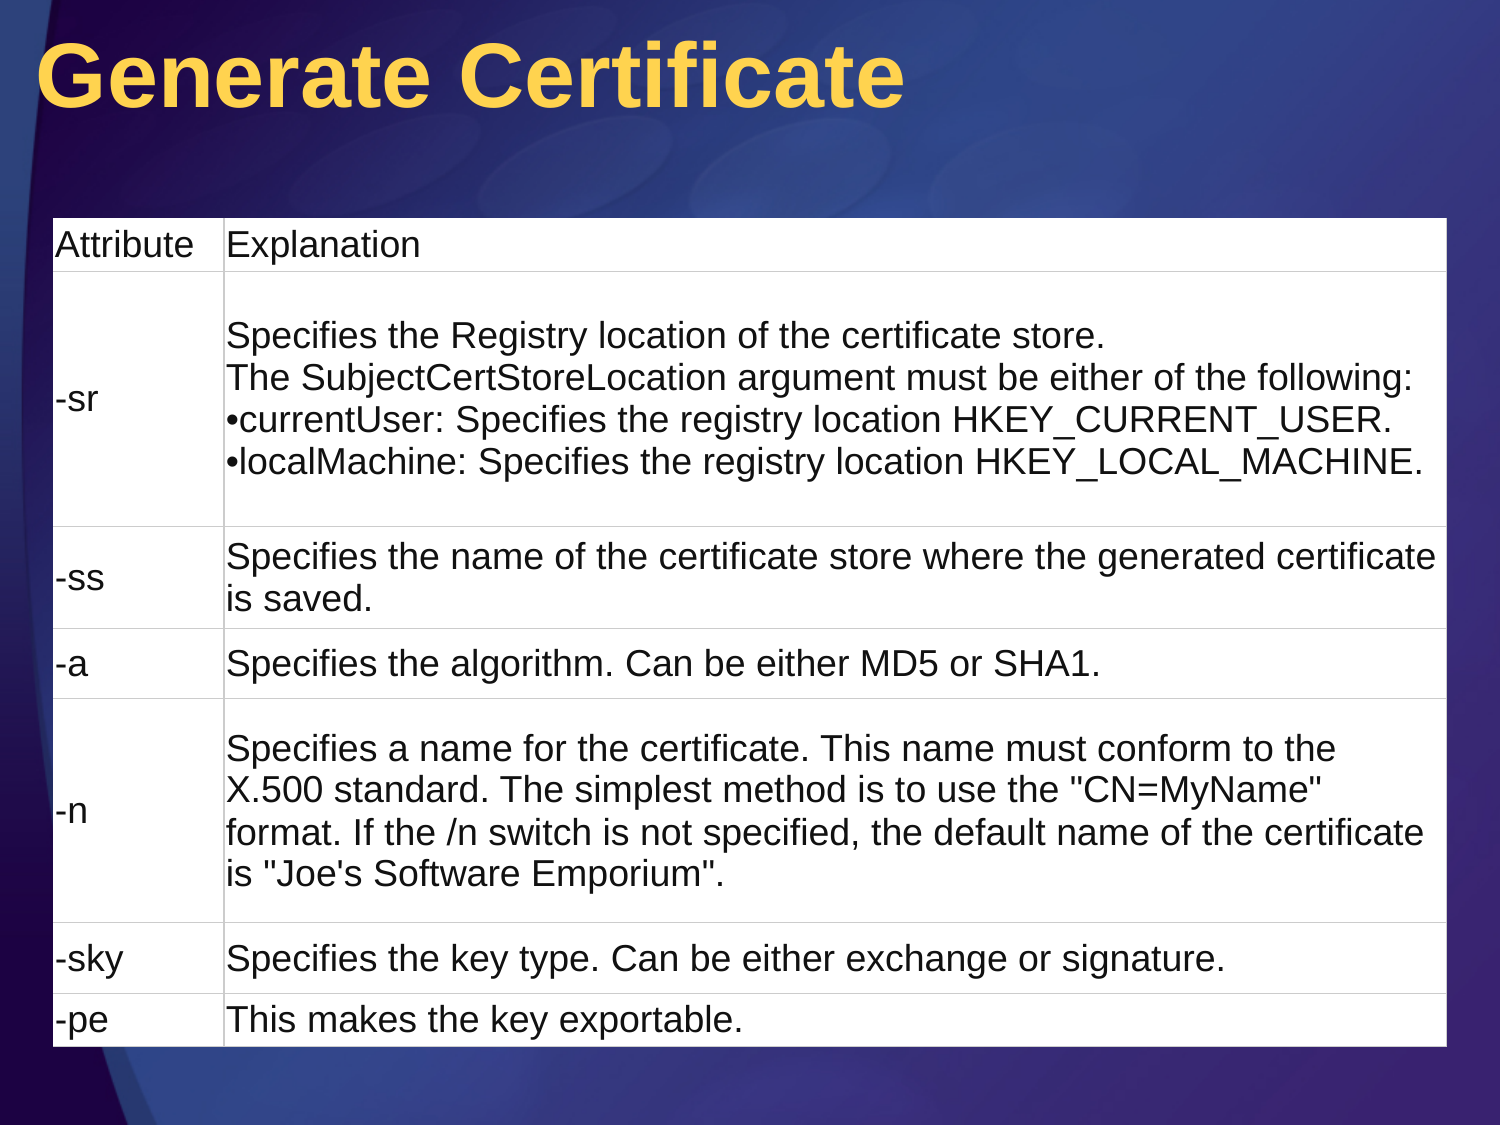

# Generate Certificate
| Attribute | Explanation |
| --- | --- |
| -sr | Specifies the Registry location of the certificate store. The SubjectCertStoreLocation argument must be either of the following: currentUser: Specifies the registry location HKEY\_CURRENT\_USER. localMachine: Specifies the registry location HKEY\_LOCAL\_MACHINE. |
| -ss | Specifies the name of the certificate store where the generated certificate is saved. |
| -a | Specifies the algorithm. Can be either MD5 or SHA1. |
| -n | Specifies a name for the certificate. This name must conform to the X.500 standard. The simplest method is to use the "CN=MyName" format. If the /n switch is not specified, the default name of the certificate is "Joe's Software Emporium". |
| -sky | Specifies the key type. Can be either exchange or signature. |
| -pe | This makes the key exportable. |